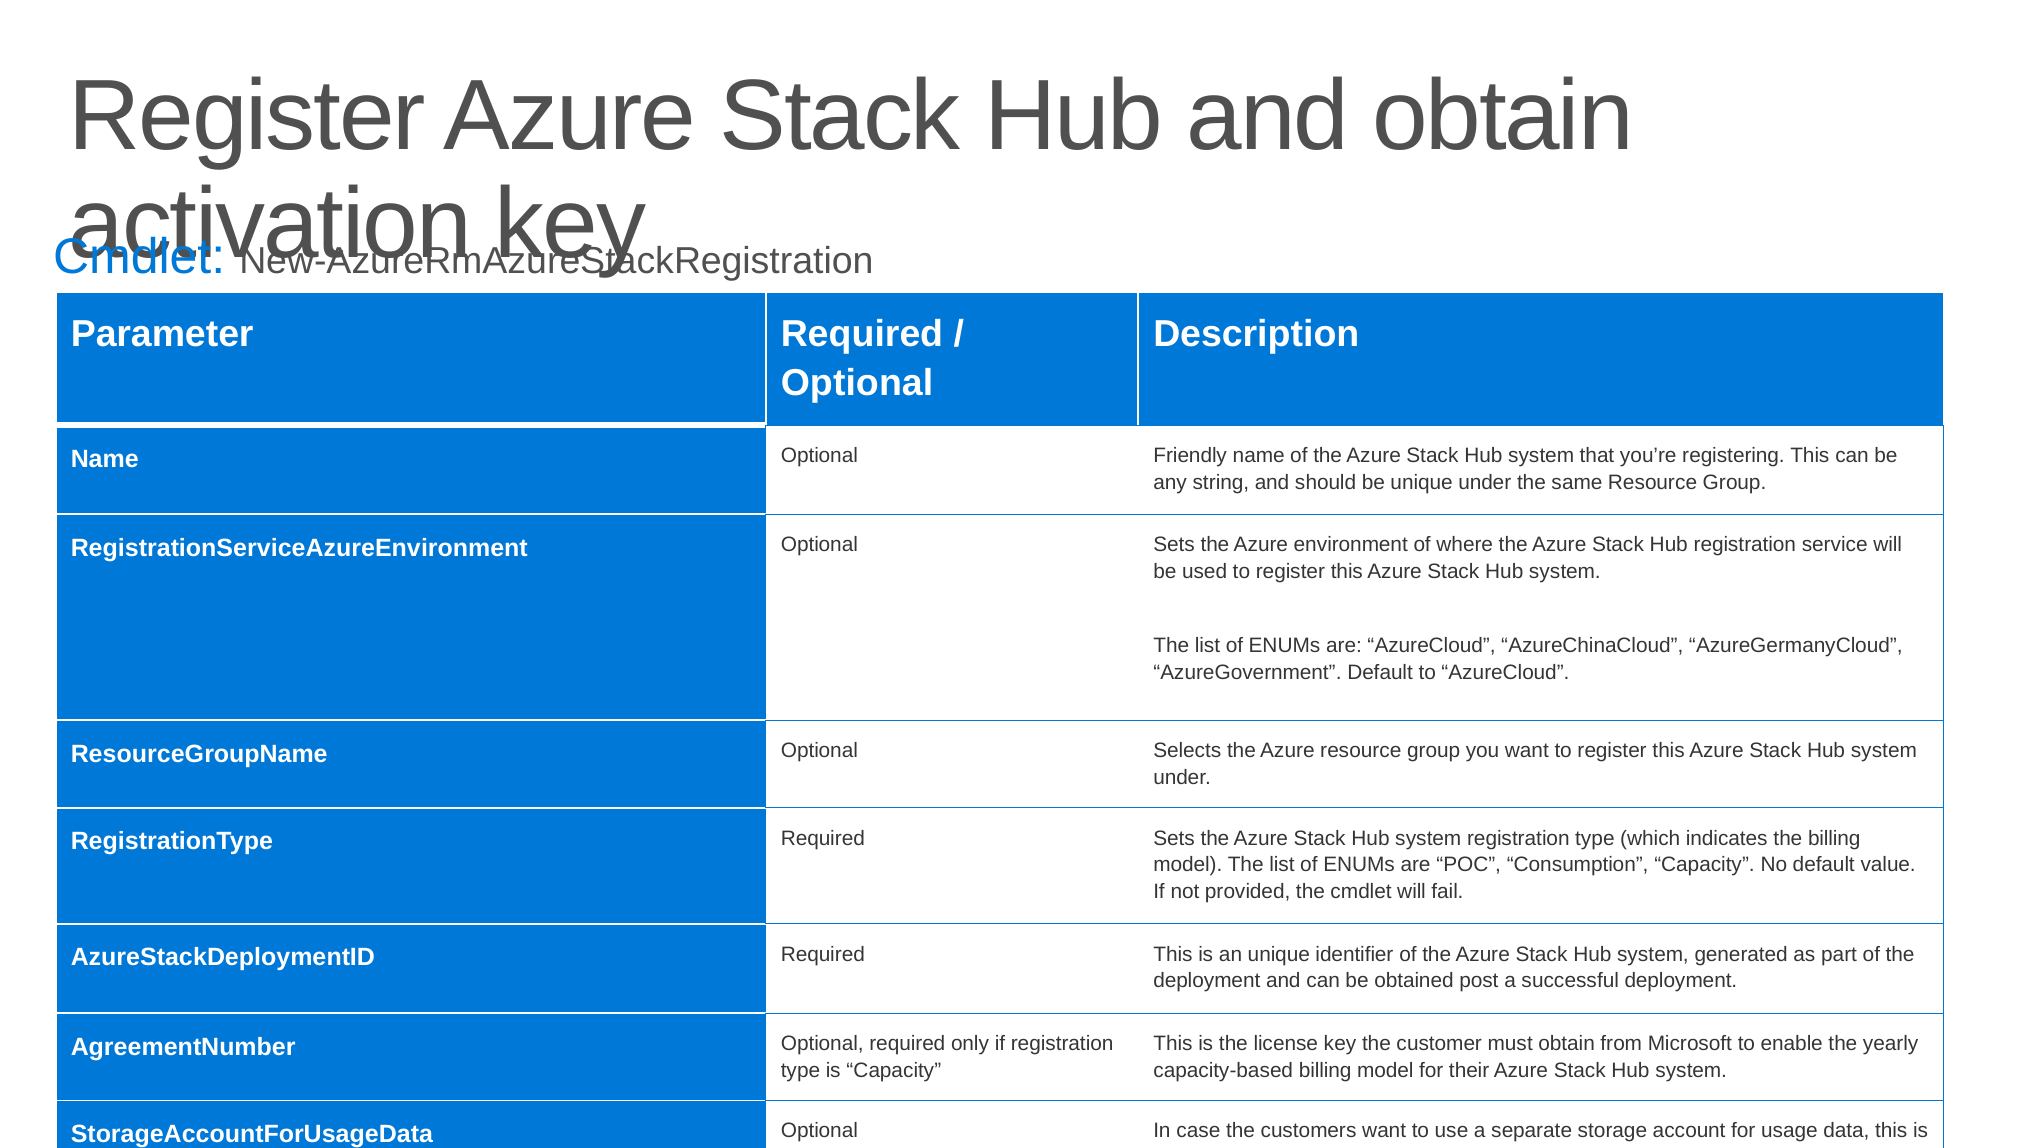

# Register Azure Stack Hub and obtain activation key
Cmdlet: New-AzureRmAzureStackRegistration
| Parameter | Required / Optional | Description |
| --- | --- | --- |
| Name | Optional | Friendly name of the Azure Stack Hub system that you’re registering. This can be any string, and should be unique under the same Resource Group. |
| RegistrationServiceAzureEnvironment | Optional | Sets the Azure environment of where the Azure Stack Hub registration service will be used to register this Azure Stack Hub system.   The list of ENUMs are: “AzureCloud”, “AzureChinaCloud”, “AzureGermanyCloud”, “AzureGovernment”. Default to “AzureCloud”. |
| ResourceGroupName | Optional | Selects the Azure resource group you want to register this Azure Stack Hub system under. |
| RegistrationType | Required | Sets the Azure Stack Hub system registration type (which indicates the billing model). The list of ENUMs are “POC”, “Consumption”, “Capacity”. No default value. If not provided, the cmdlet will fail. |
| AzureStackDeploymentID | Required | This is an unique identifier of the Azure Stack Hub system, generated as part of the deployment and can be obtained post a successful deployment. |
| AgreementNumber | Optional, required only if registration type is “Capacity” | This is the license key the customer must obtain from Microsoft to enable the yearly capacity-based billing model for their Azure Stack Hub system. |
| StorageAccountForUsageData | Optional | In case the customers want to use a separate storage account for usage data, this is how this information can be passed in. |